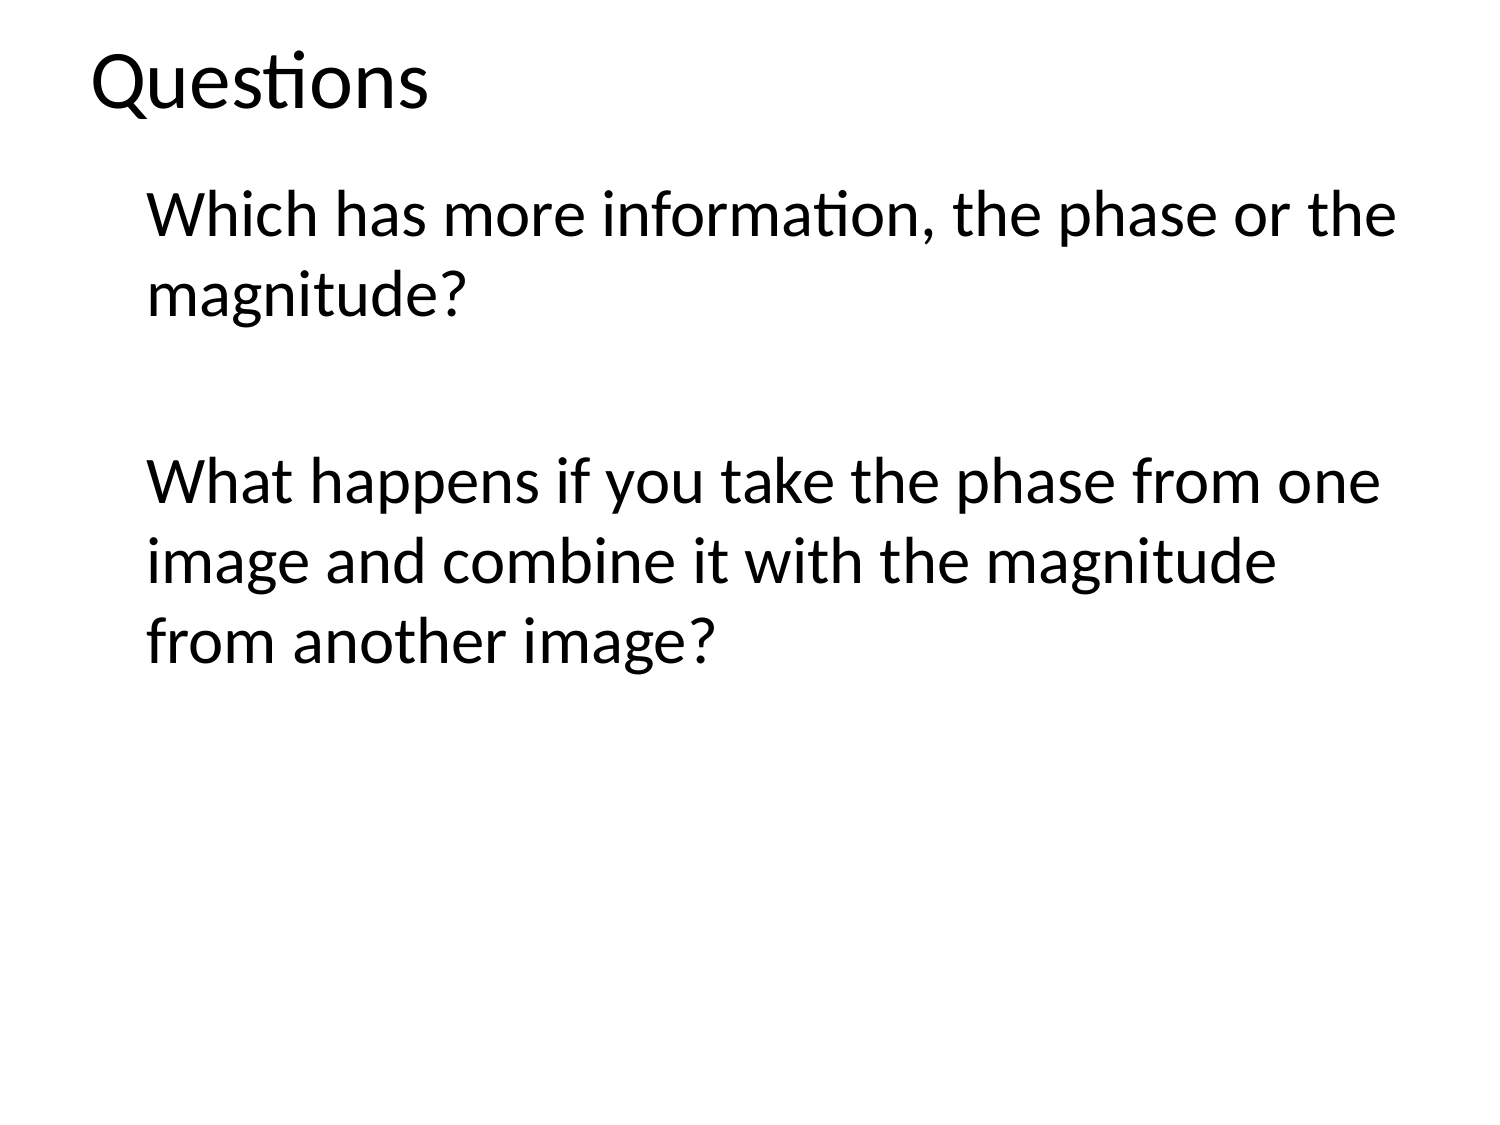

# Questions
	Which has more information, the phase or the magnitude?

	What happens if you take the phase from one image and combine it with the magnitude from another image?